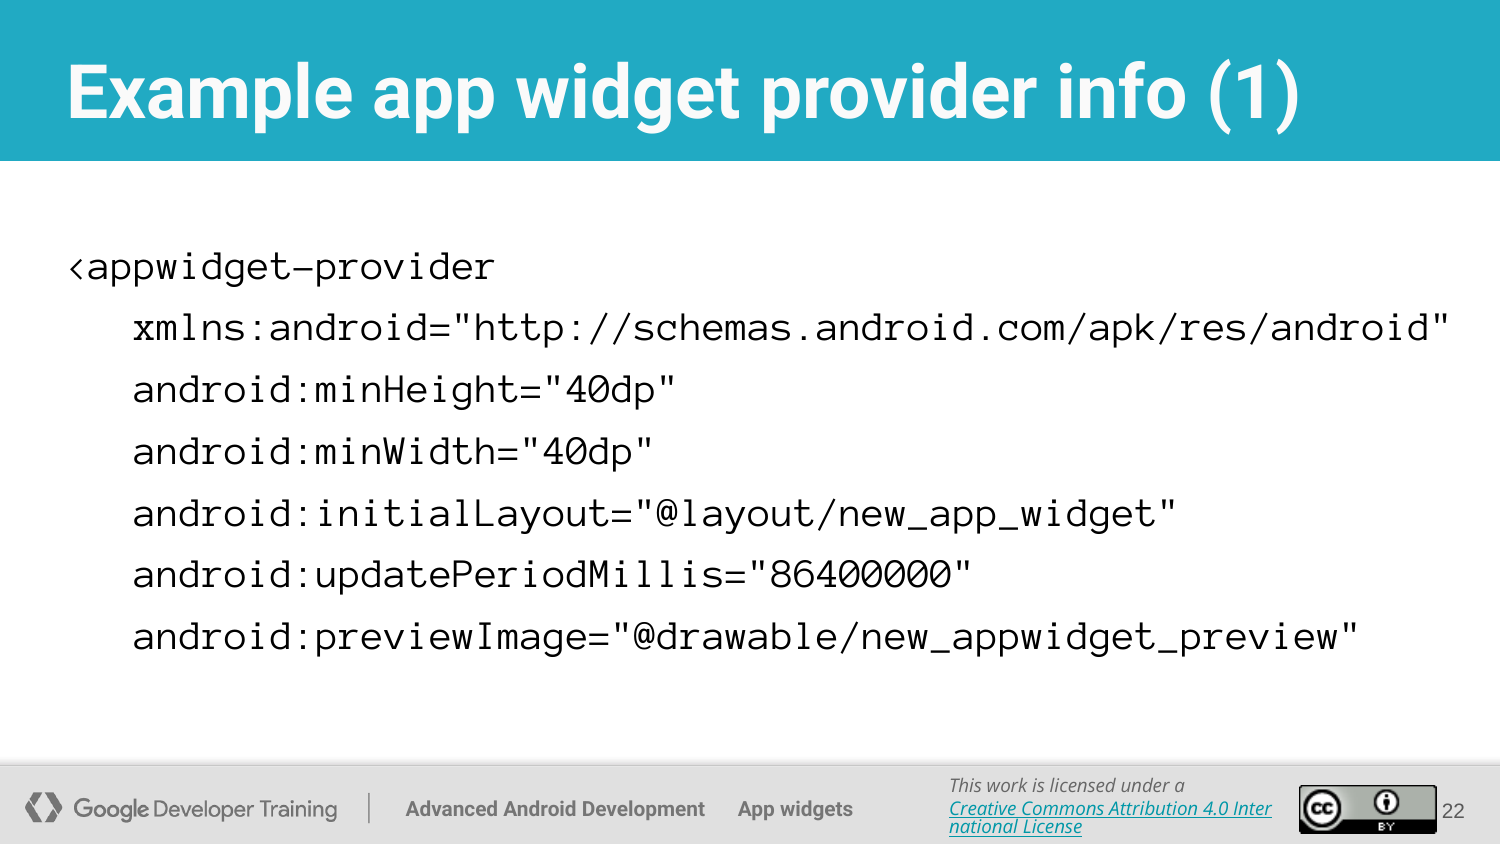

# Example app widget provider info (1)
<appwidget-provider
   xmlns:android="http://schemas.android.com/apk/res/android"
   android:minHeight="40dp"
   android:minWidth="40dp"
   android:initialLayout="@layout/new_app_widget"
   android:updatePeriodMillis="86400000"
   android:previewImage="@drawable/new_appwidget_preview"

22